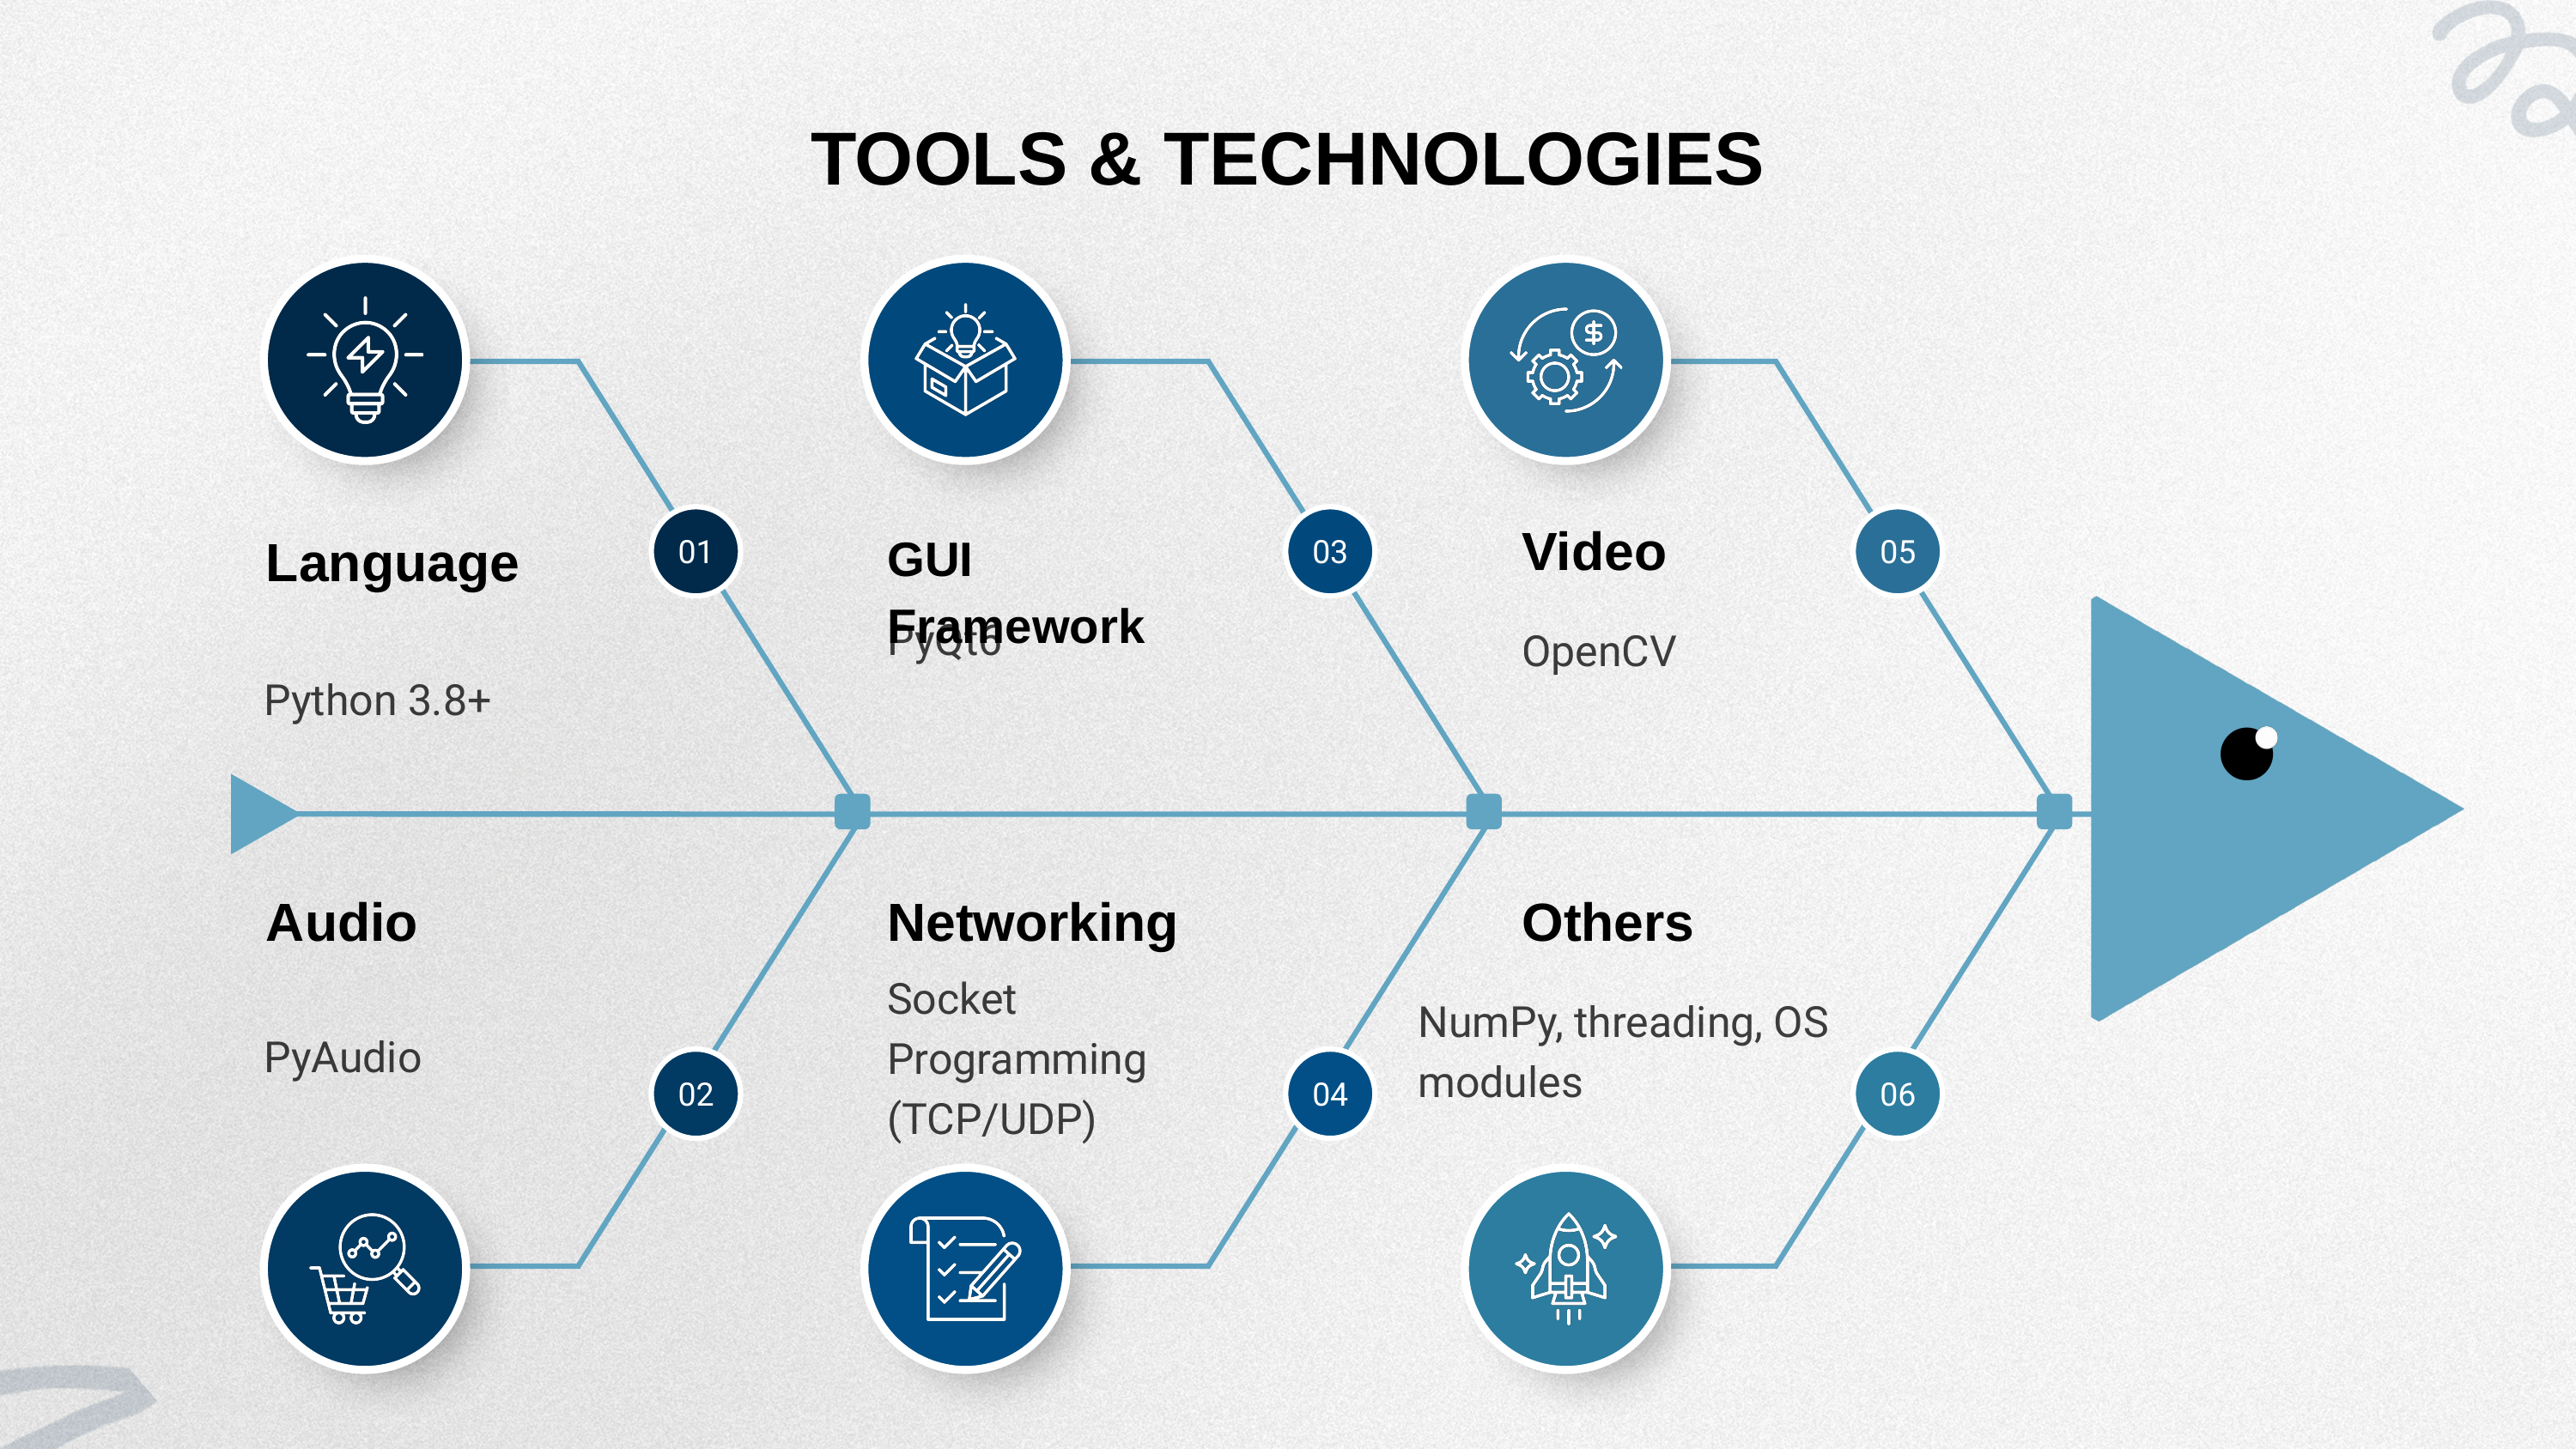

TOOLS & TECHNOLOGIES

Video

Language
GUI Framework
01
03
05

Python 3.8+

PyQt6
OpenCV

Audio
Networking
Others

NumPy, threading, OS modules

PyAudio

Socket Programming (TCP/UDP)

02
04
06